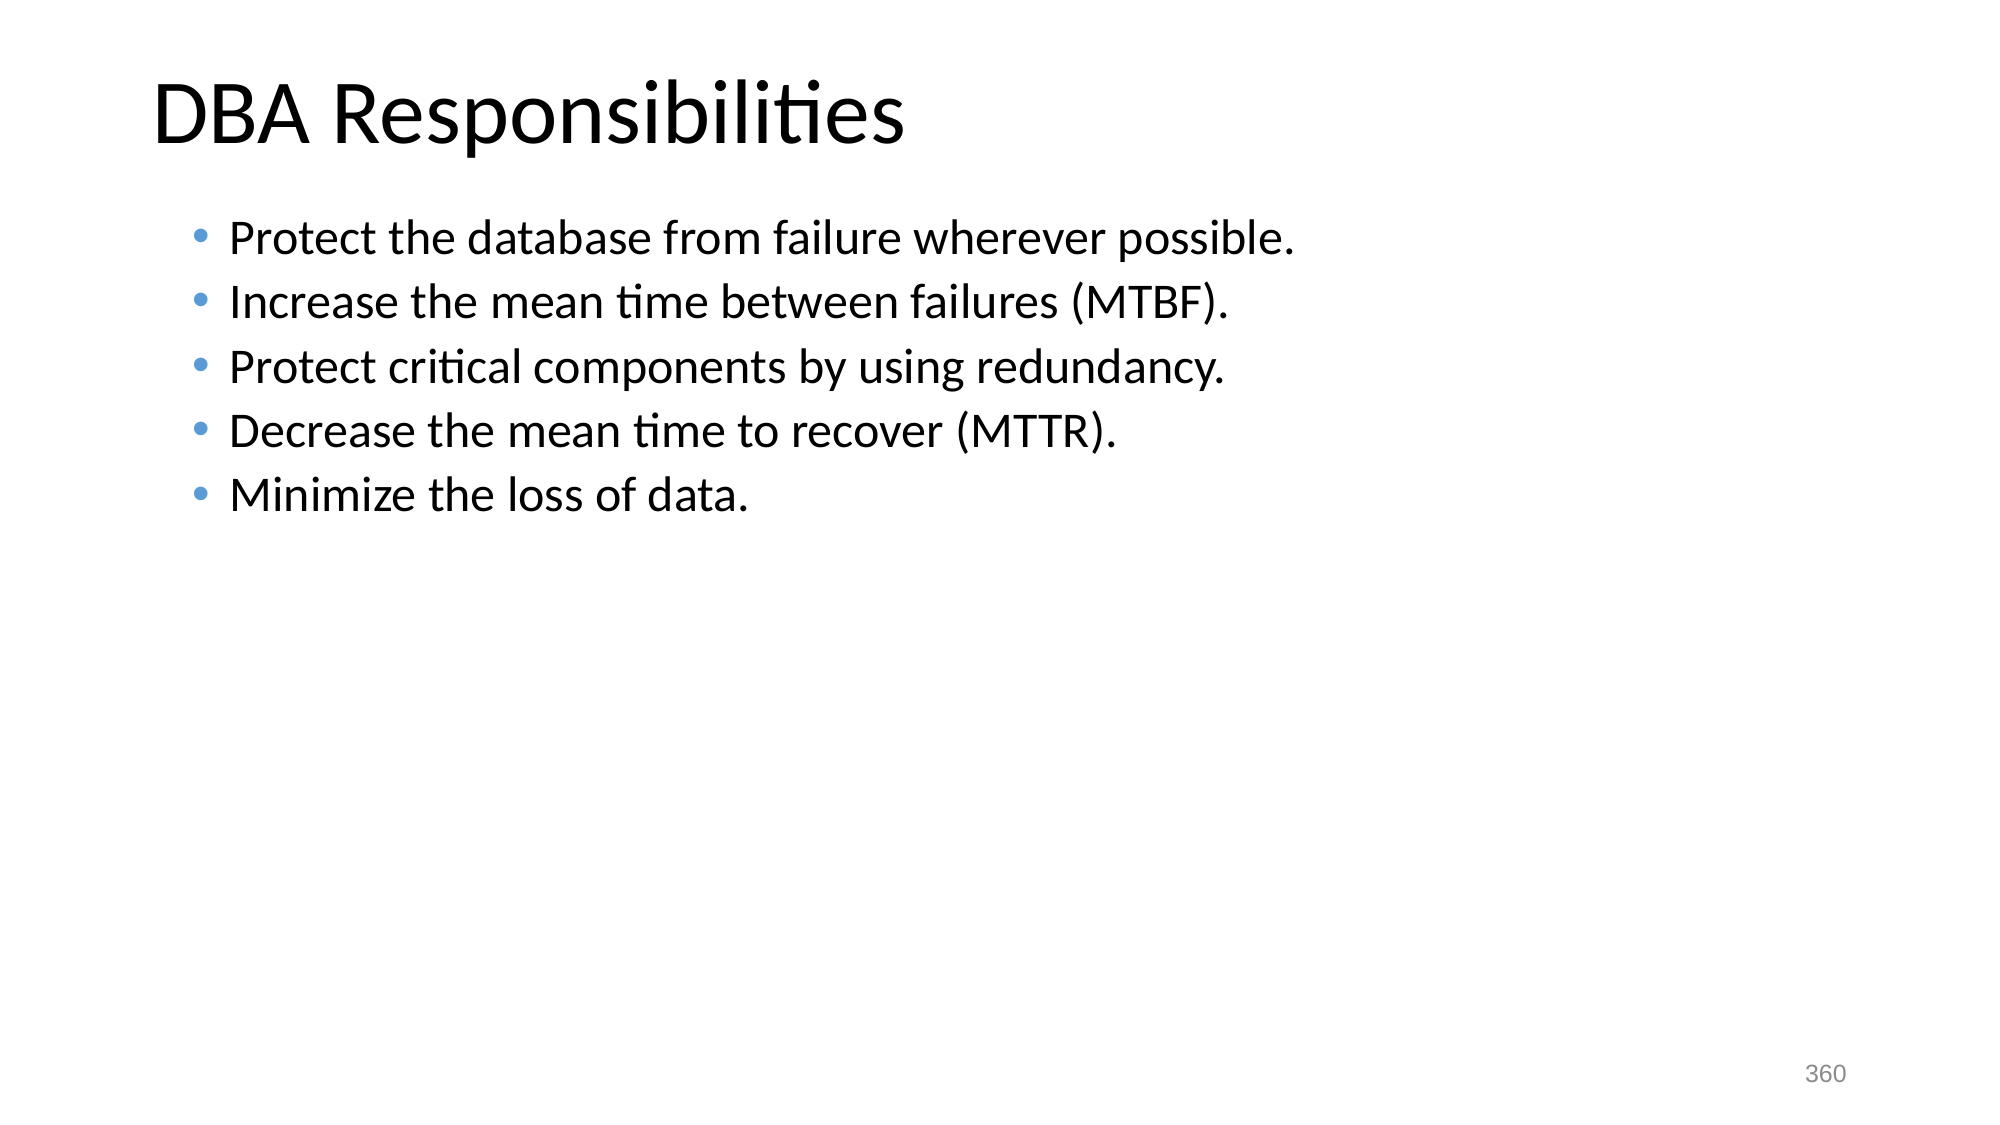

# DBA Responsibilities
Protect the database from failure wherever possible.
Increase the mean time between failures (MTBF).
Protect critical components by using redundancy.
Decrease the mean time to recover (MTTR).
Minimize the loss of data.
360